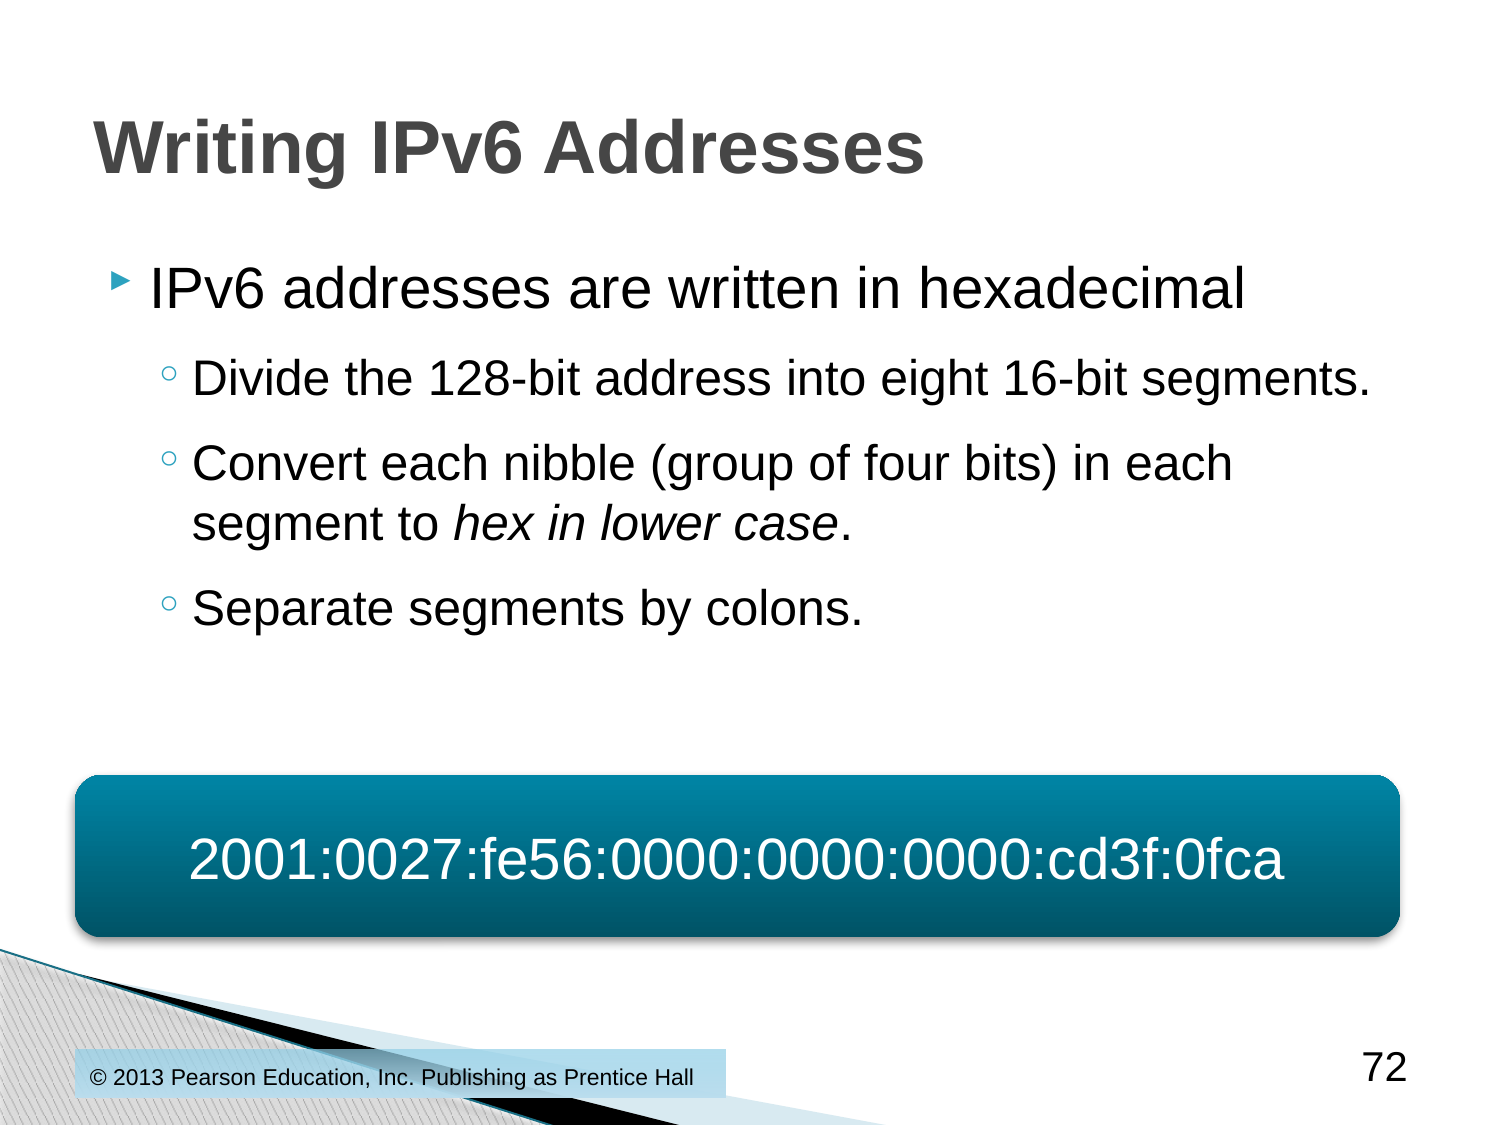

# Writing IPv6 Addresses
IPv6 addresses are written in hexadecimal
Divide the 128-bit address into eight 16-bit segments.
Convert each nibble (group of four bits) in each segment to hex in lower case.
Separate segments by colons.
2001:0027:fe56:0000:0000:0000:cd3f:0fca
72
© 2013 Pearson Education, Inc. Publishing as Prentice Hall